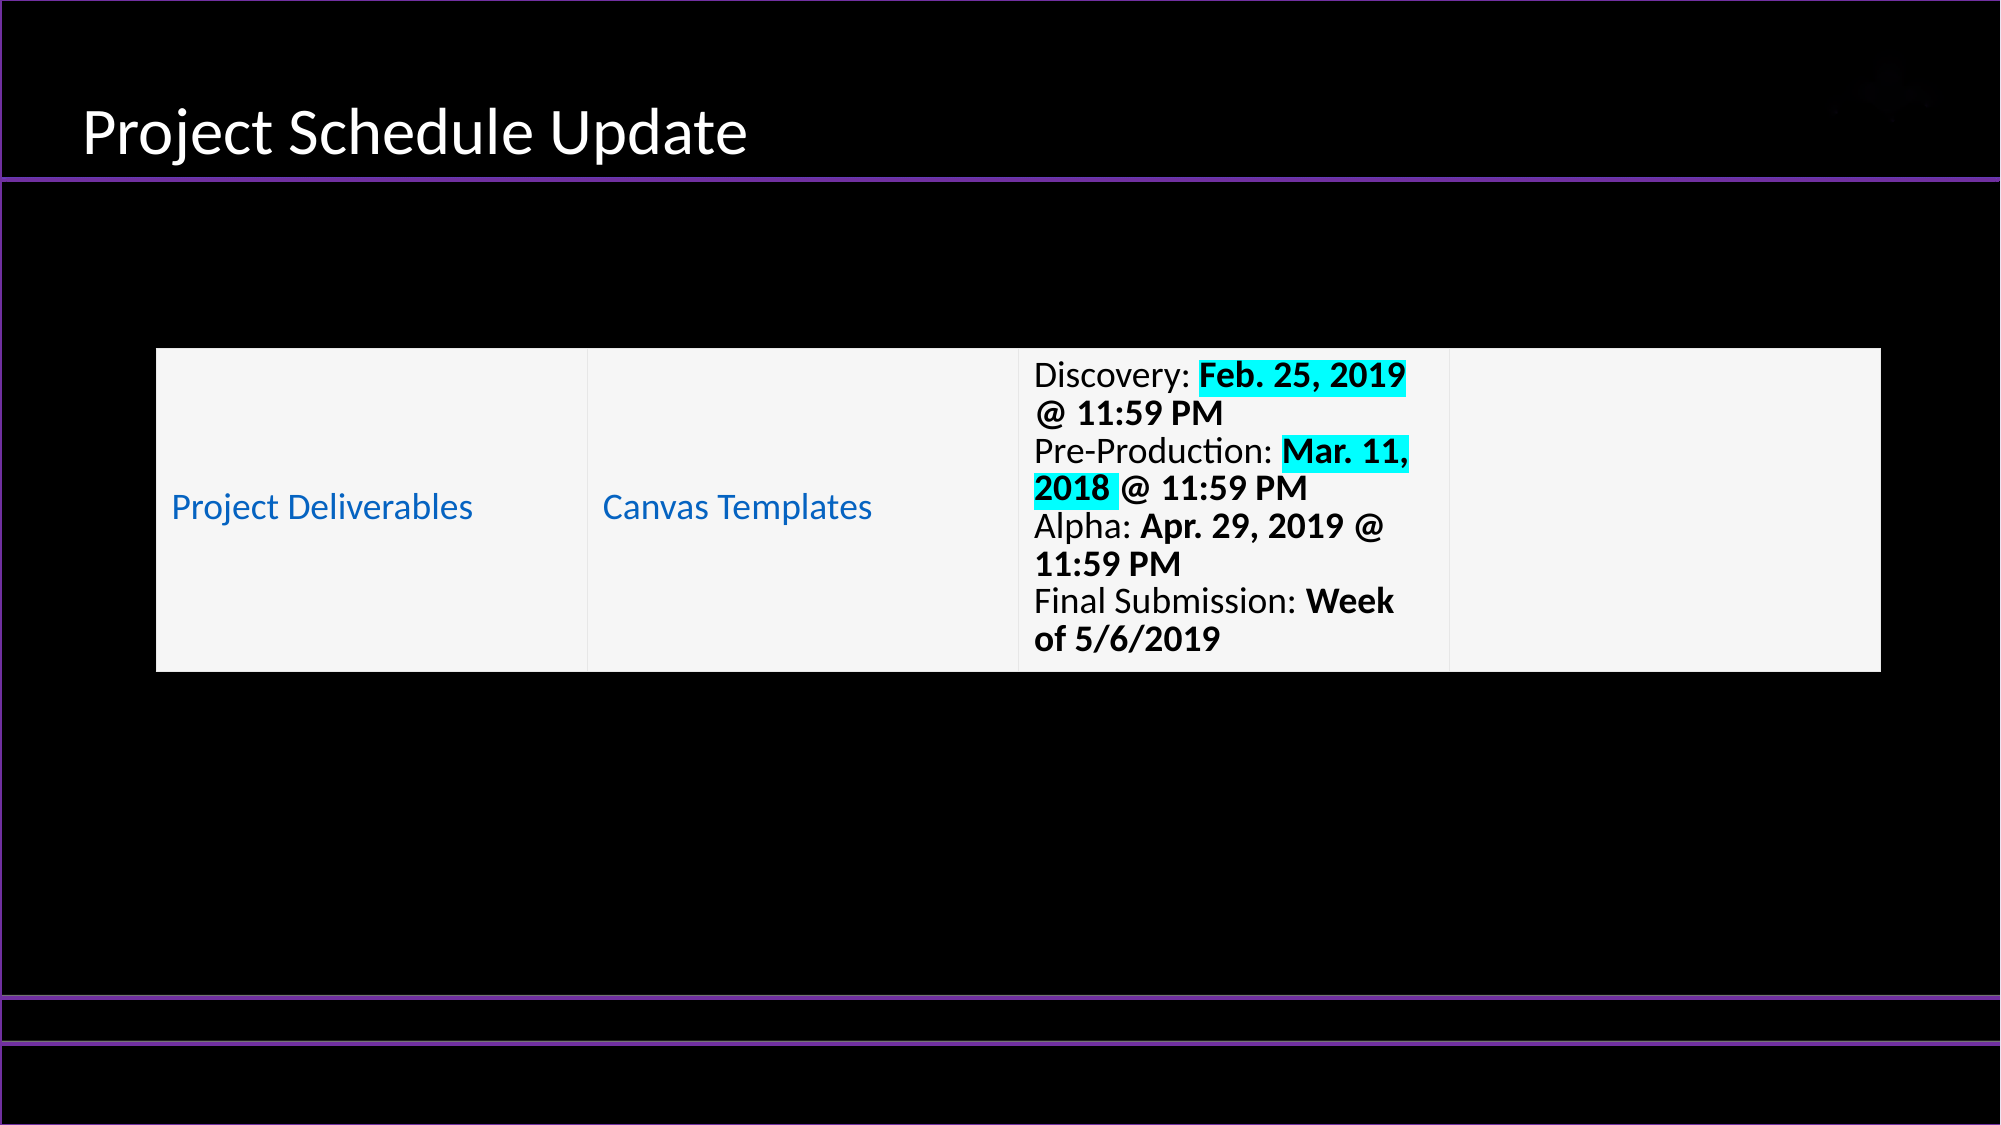

Project Schedule Update
| Project Deliverables | Canvas Templates | Discovery: Feb. 25, 2019 @ 11:59 PM  Pre-Production: Mar. 11, 2018 @ 11:59 PM  Alpha: Apr. 29, 2019 @ 11:59 PM  Final Submission: Week of 5/6/2019 |  |
| --- | --- | --- | --- |